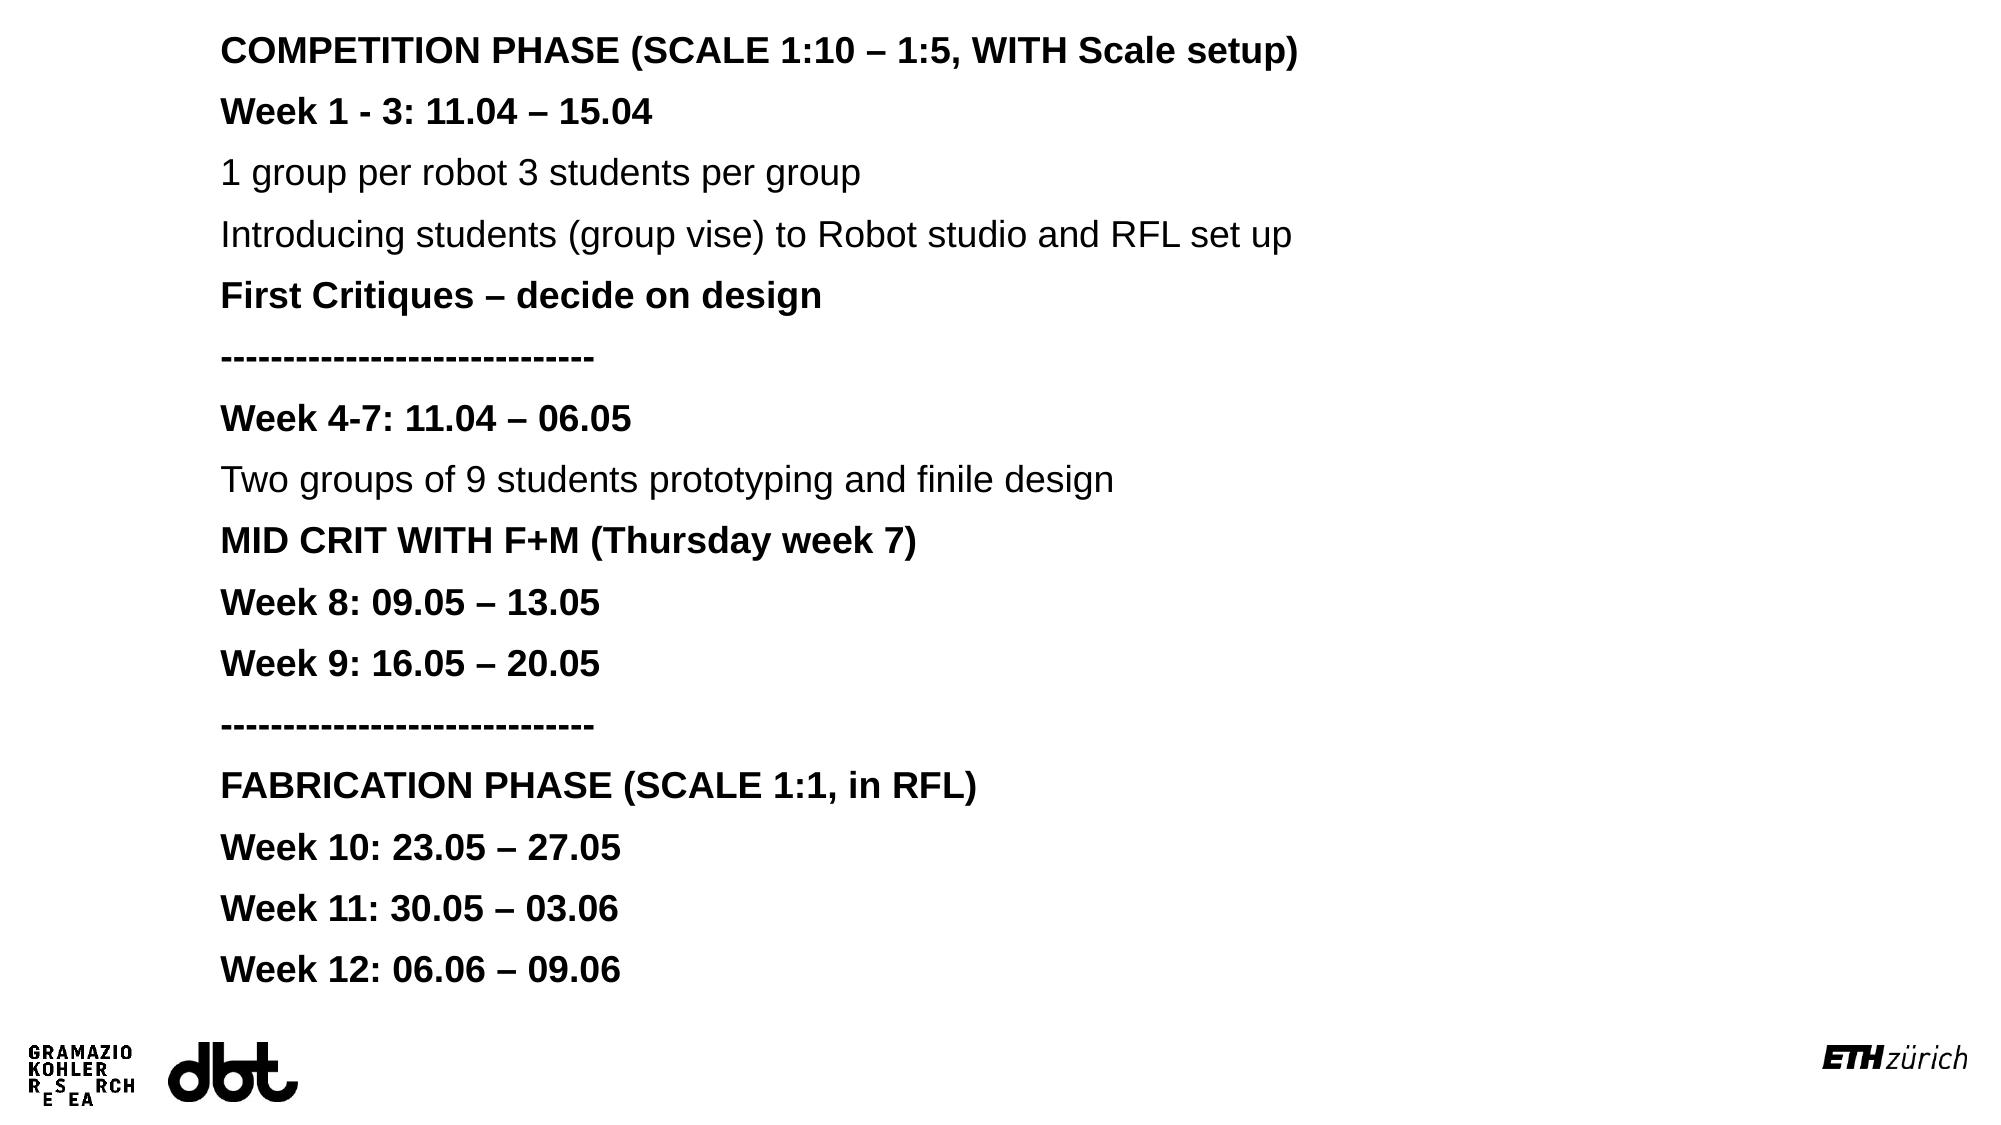

COMPETITION PHASE (SCALE 1:10 – 1:5, WITH Scale setup)
Week 1 - 3: 11.04 – 15.04
1 group per robot 3 students per group
Introducing students (group vise) to Robot studio and RFL set up
First Critiques – decide on design
------------------------------
Week 4-7: 11.04 – 06.05
Two groups of 9 students prototyping and finile design
MID CRIT WITH F+M (Thursday week 7)
Week 8: 09.05 – 13.05
Week 9: 16.05 – 20.05
------------------------------
FABRICATION PHASE (SCALE 1:1, in RFL)
Week 10: 23.05 – 27.05
Week 11: 30.05 – 03.06
Week 12: 06.06 – 09.06